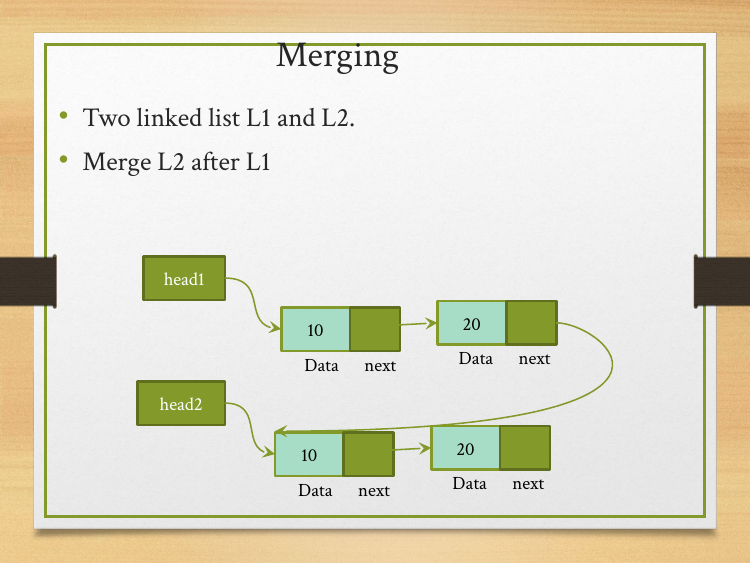

Merging
Two linked list L1 and L2.
Merge L2 after L1

head1
20

10

Data      next
Data      next
head2
20

10

Data      next
Data      next